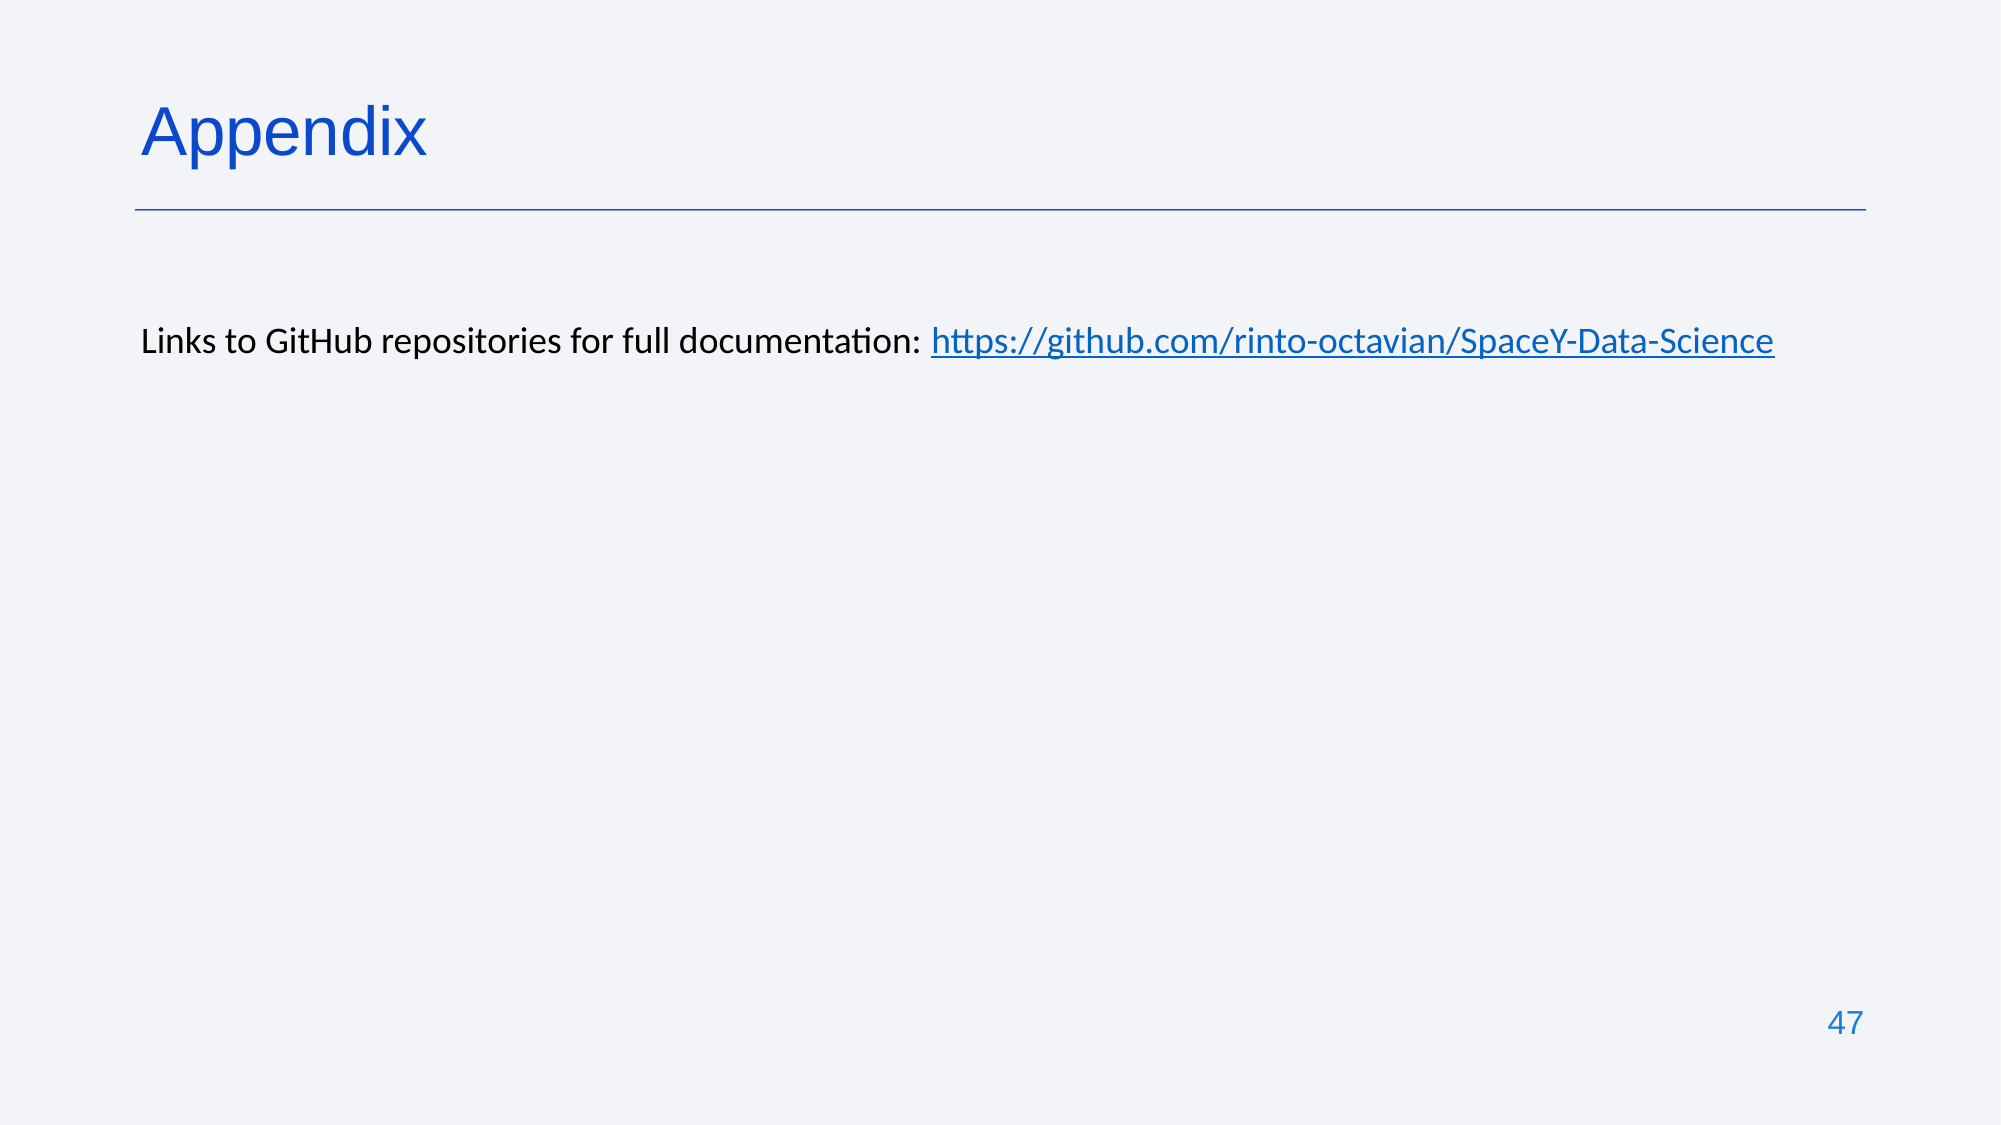

Appendix
Links to GitHub repositories for full documentation: https://github.com/rinto-octavian/SpaceY-Data-Science

47